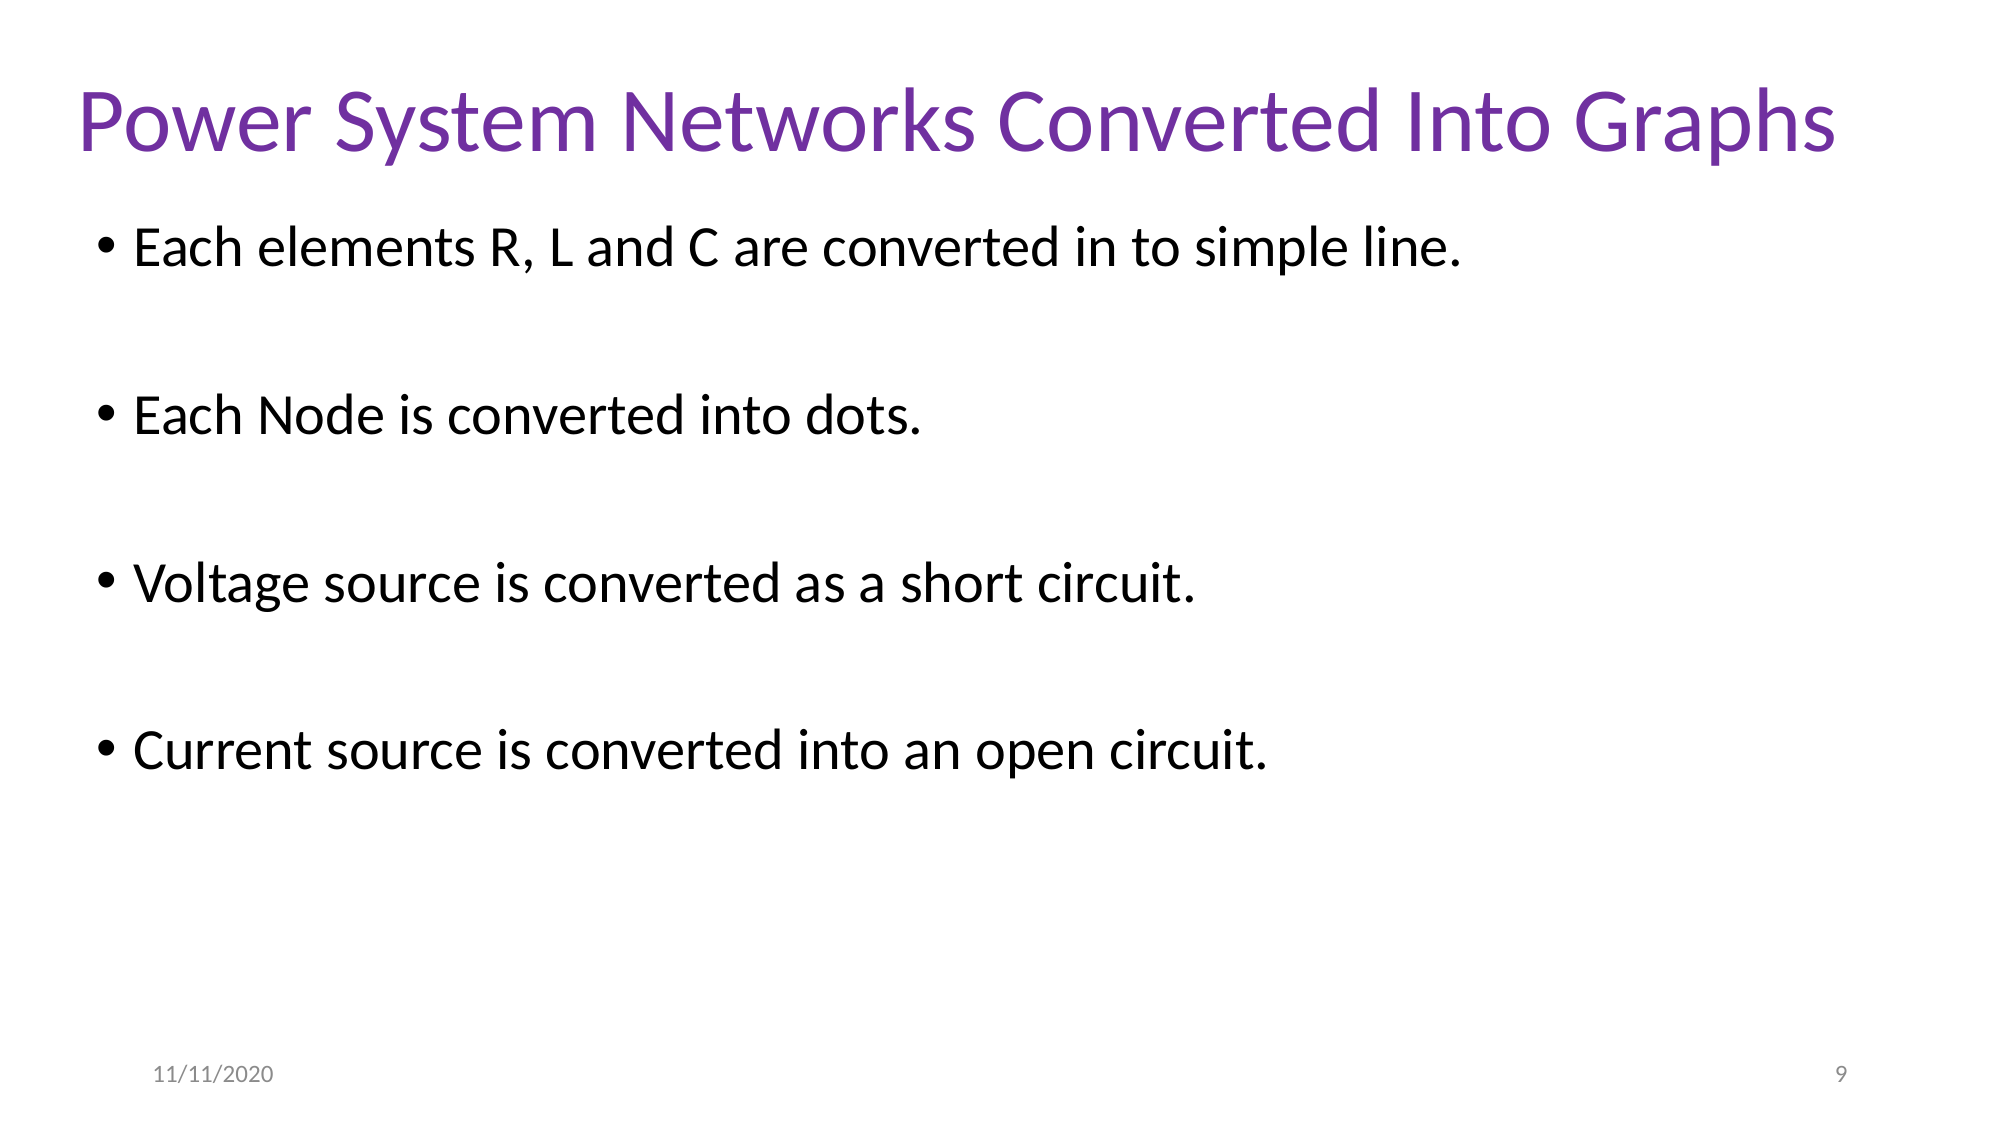

# Power System Networks Converted Into Graphs
Each elements R, L and C are converted in to simple line.

Each Node is converted into dots.

Voltage source is converted as a short circuit.

Current source is converted into an open circuit.
11/11/2020
9